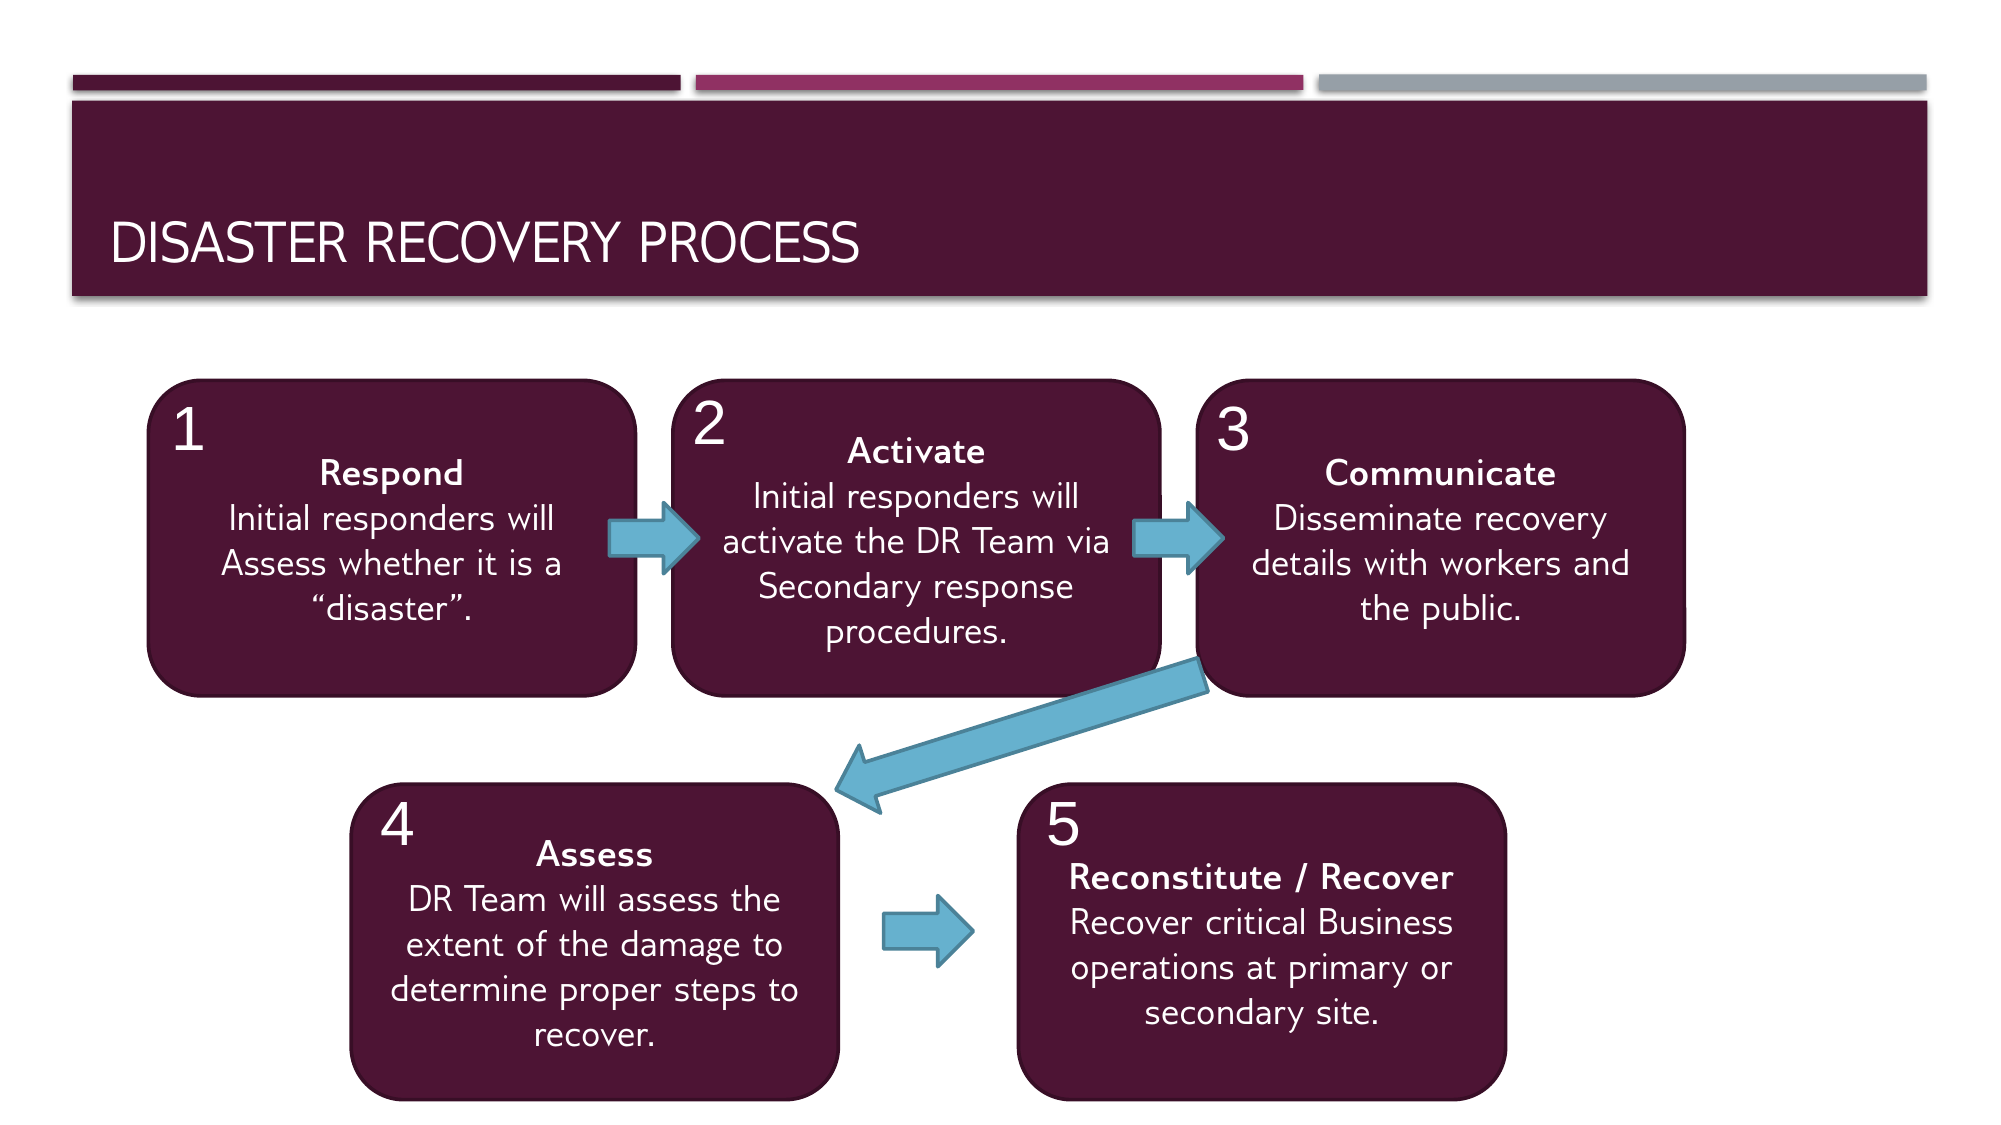

# Disaster Recovery process
2
Respond
Initial responders will Assess whether it is a “disaster”.
1
Activate
Initial responders will activate the DR Team via Secondary response procedures.
Communicate
Disseminate recovery details with workers and the public.
3

4
5
Assess
DR Team will assess the extent of the damage to determine proper steps to recover.
Reconstitute / Recover
Recover critical Business operations at primary or secondary site.